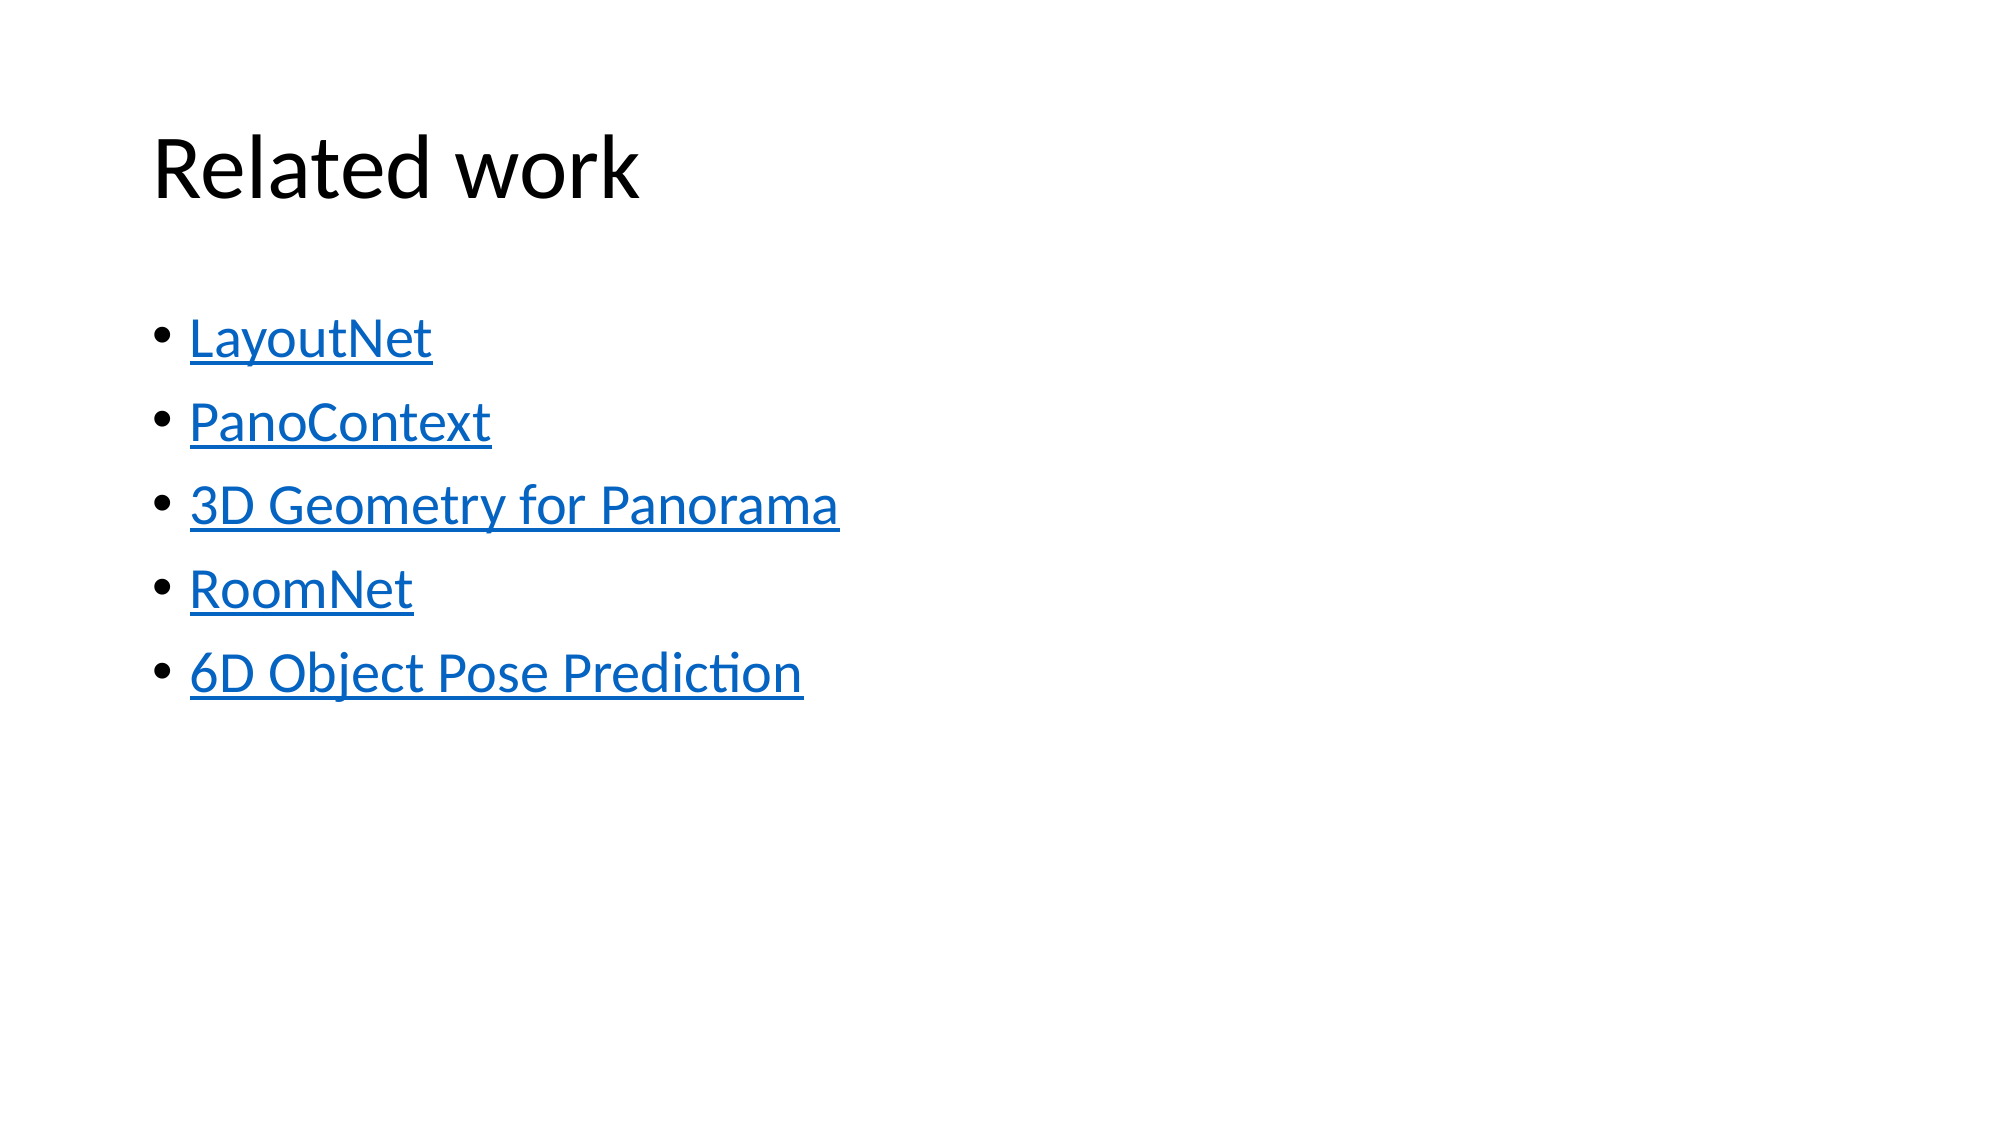

# Related work
LayoutNet
PanoContext
3D Geometry for Panorama
RoomNet
6D Object Pose Prediction